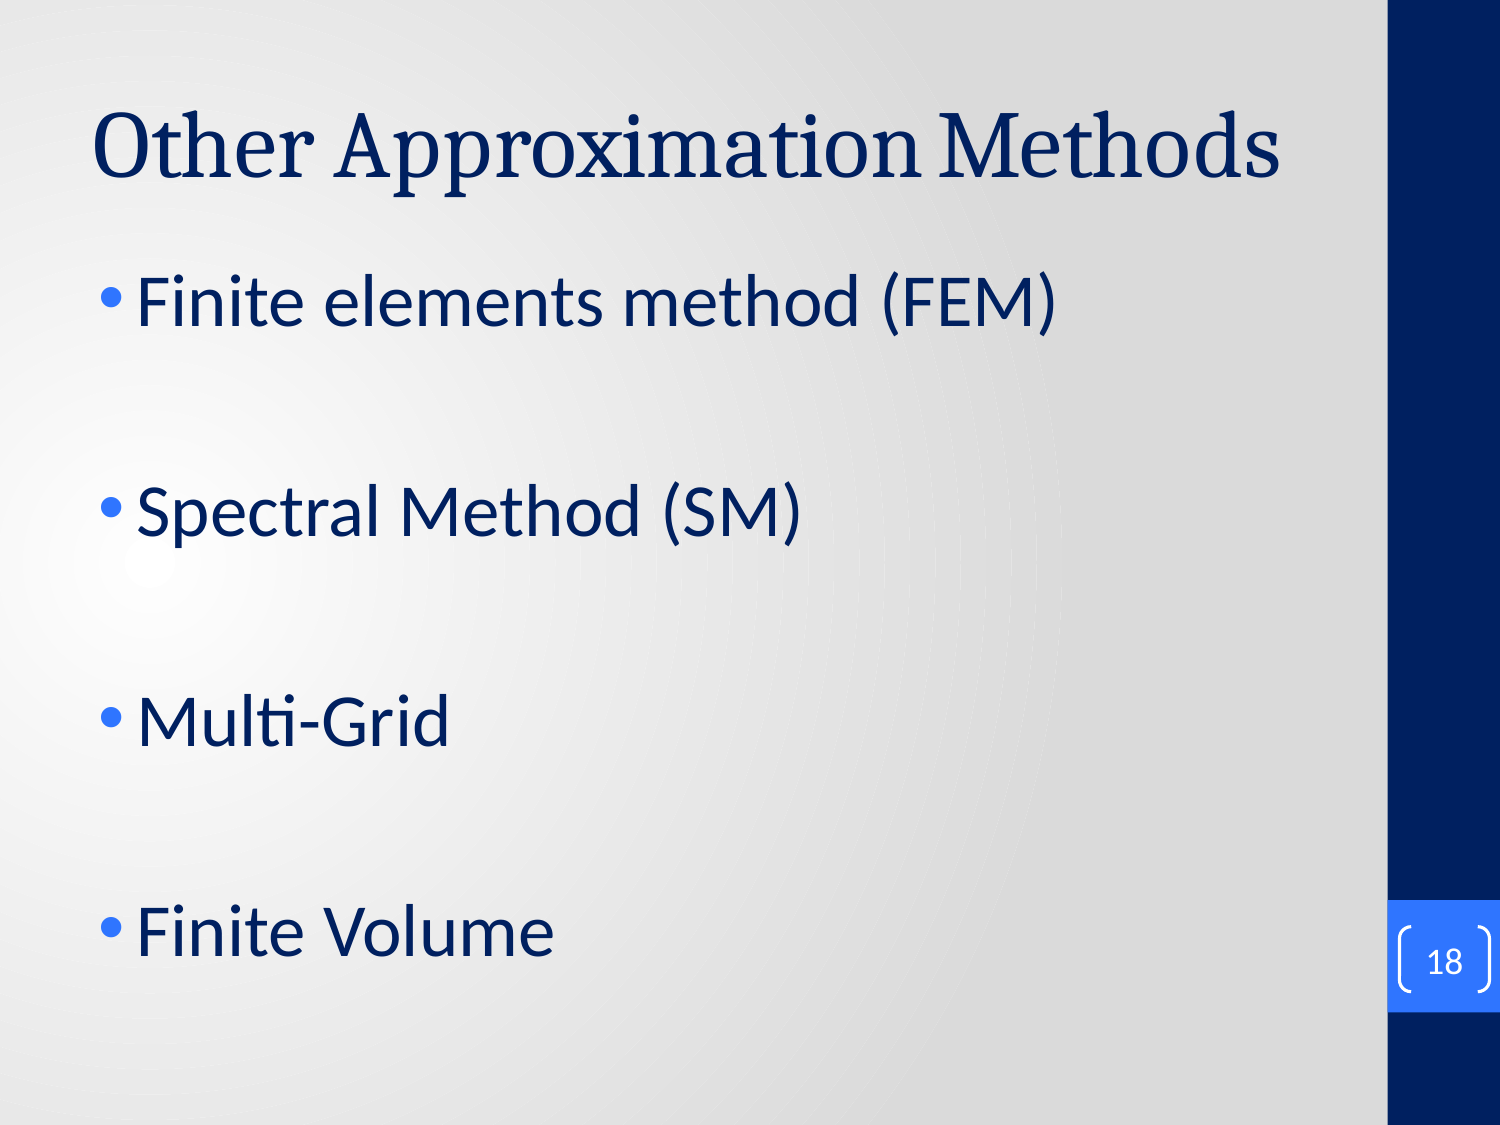

# Other Approximation Methods
Finite elements method (FEM)

Spectral Method (SM)

Multi-Grid

Finite Volume
18